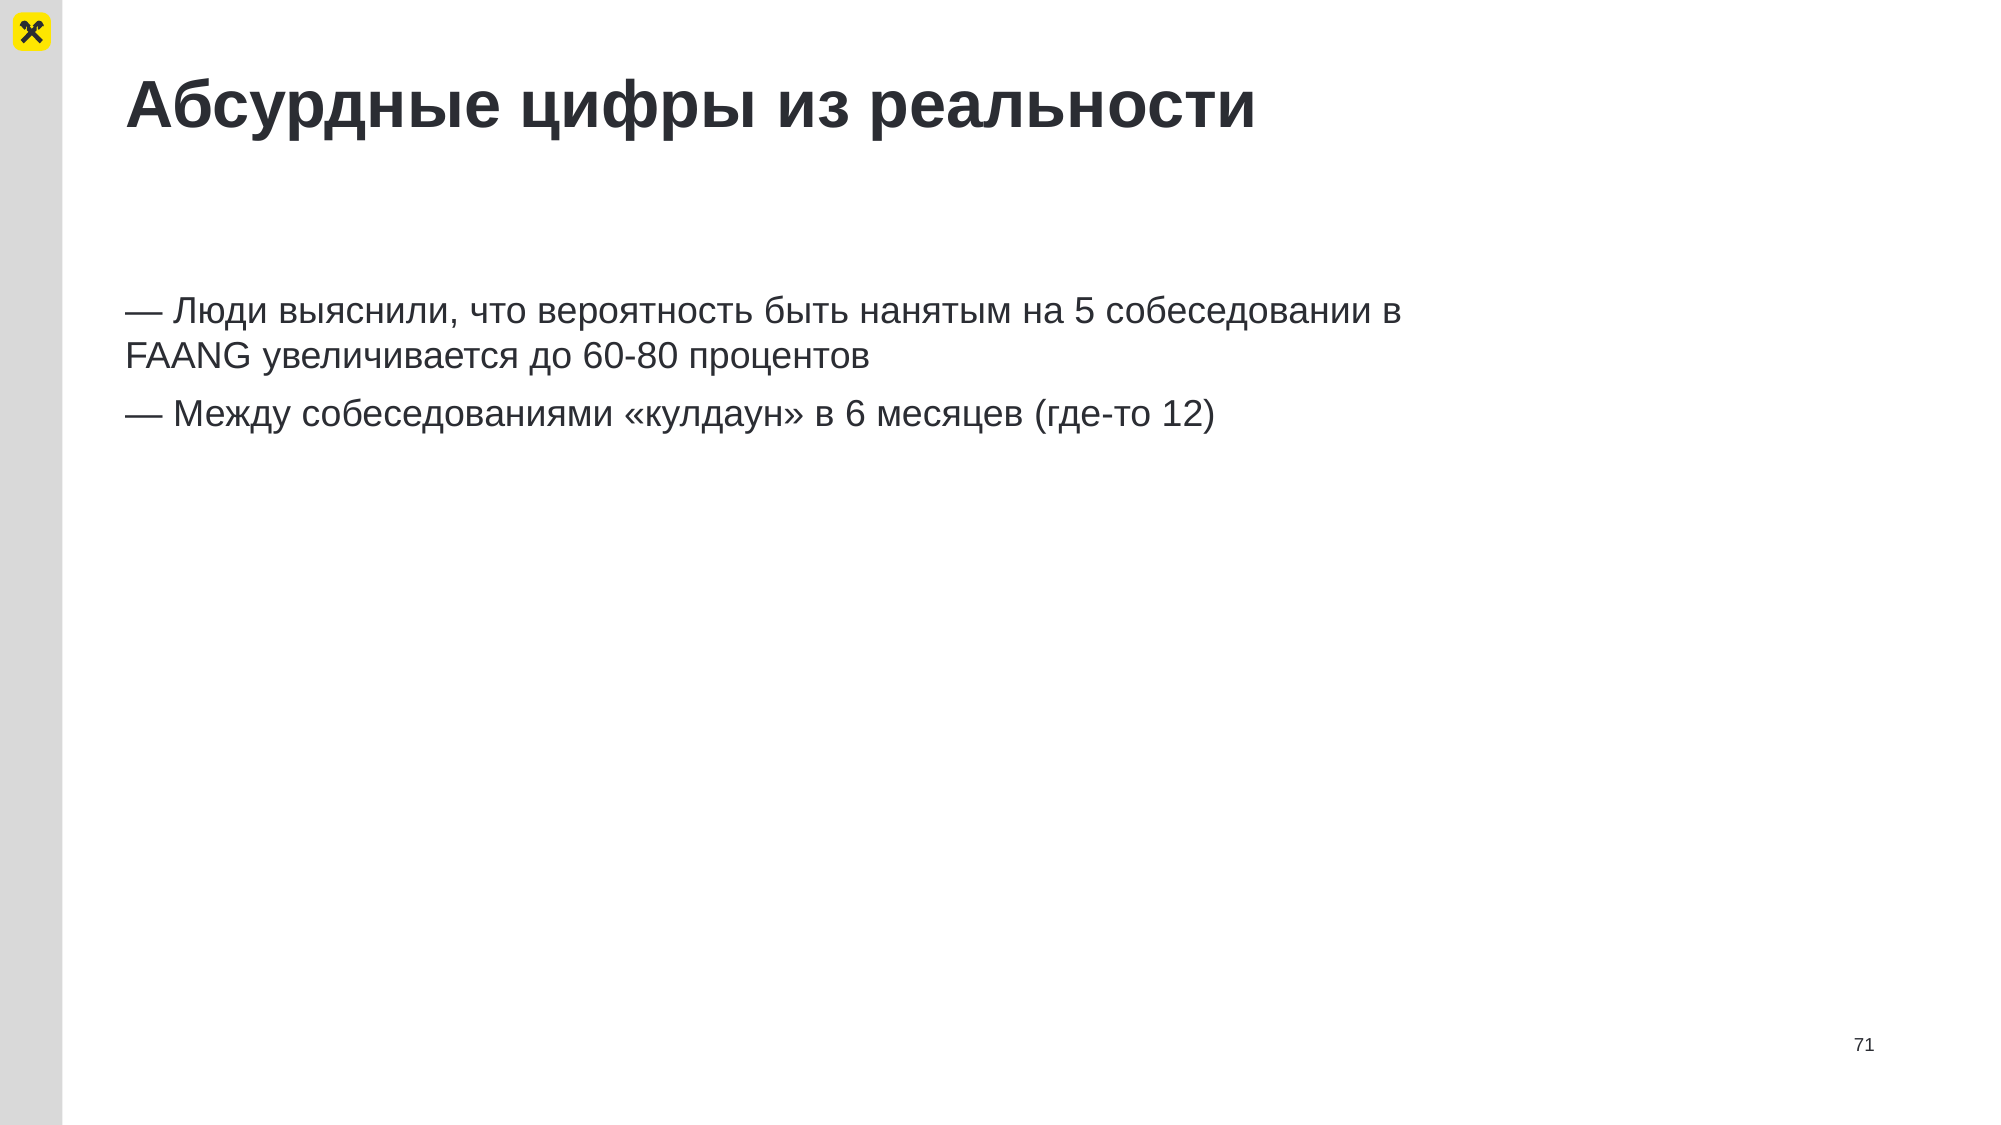

# Абсурдные цифры из реальности
— Люди выяснили, что вероятность быть нанятым на 5 собеседовании в FAANG увеличивается до 60-80 процентов
— Между собеседованиями «кулдаун» в 6 месяцев (где-то 12)

71